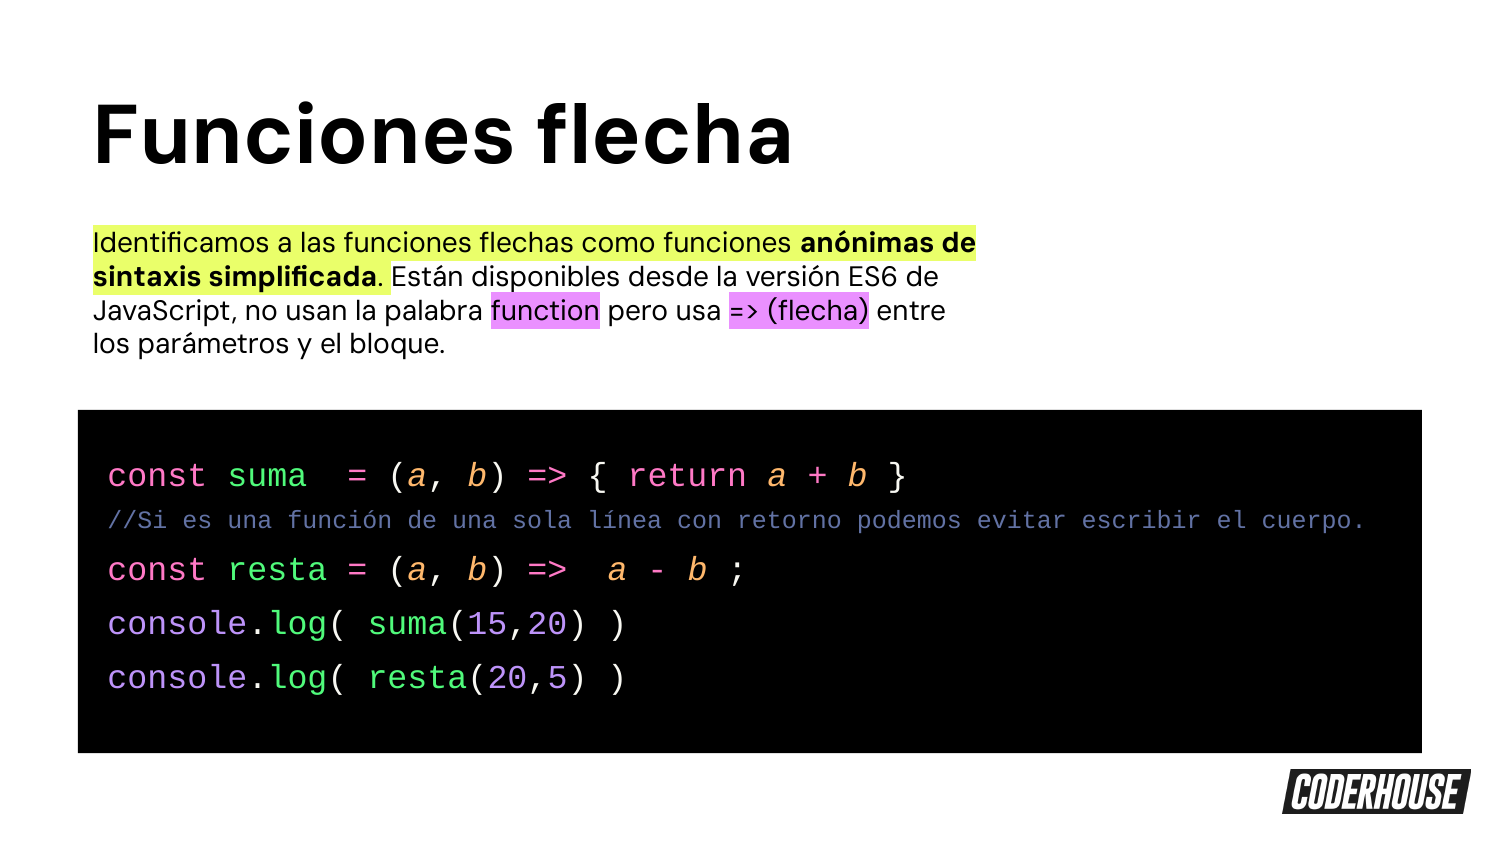

Funciones flecha
Identificamos a las funciones flechas como funciones anónimas de sintaxis simplificada. Están disponibles desde la versión ES6 de JavaScript, no usan la palabra function pero usa => (flecha) entre los parámetros y el bloque.
const suma  = (a, b) => { return a + b }
//Si es una función de una sola línea con retorno podemos evitar escribir el cuerpo.
const resta = (a, b) =>  a - b ;
console.log( suma(15,20) )
console.log( resta(20,5) )